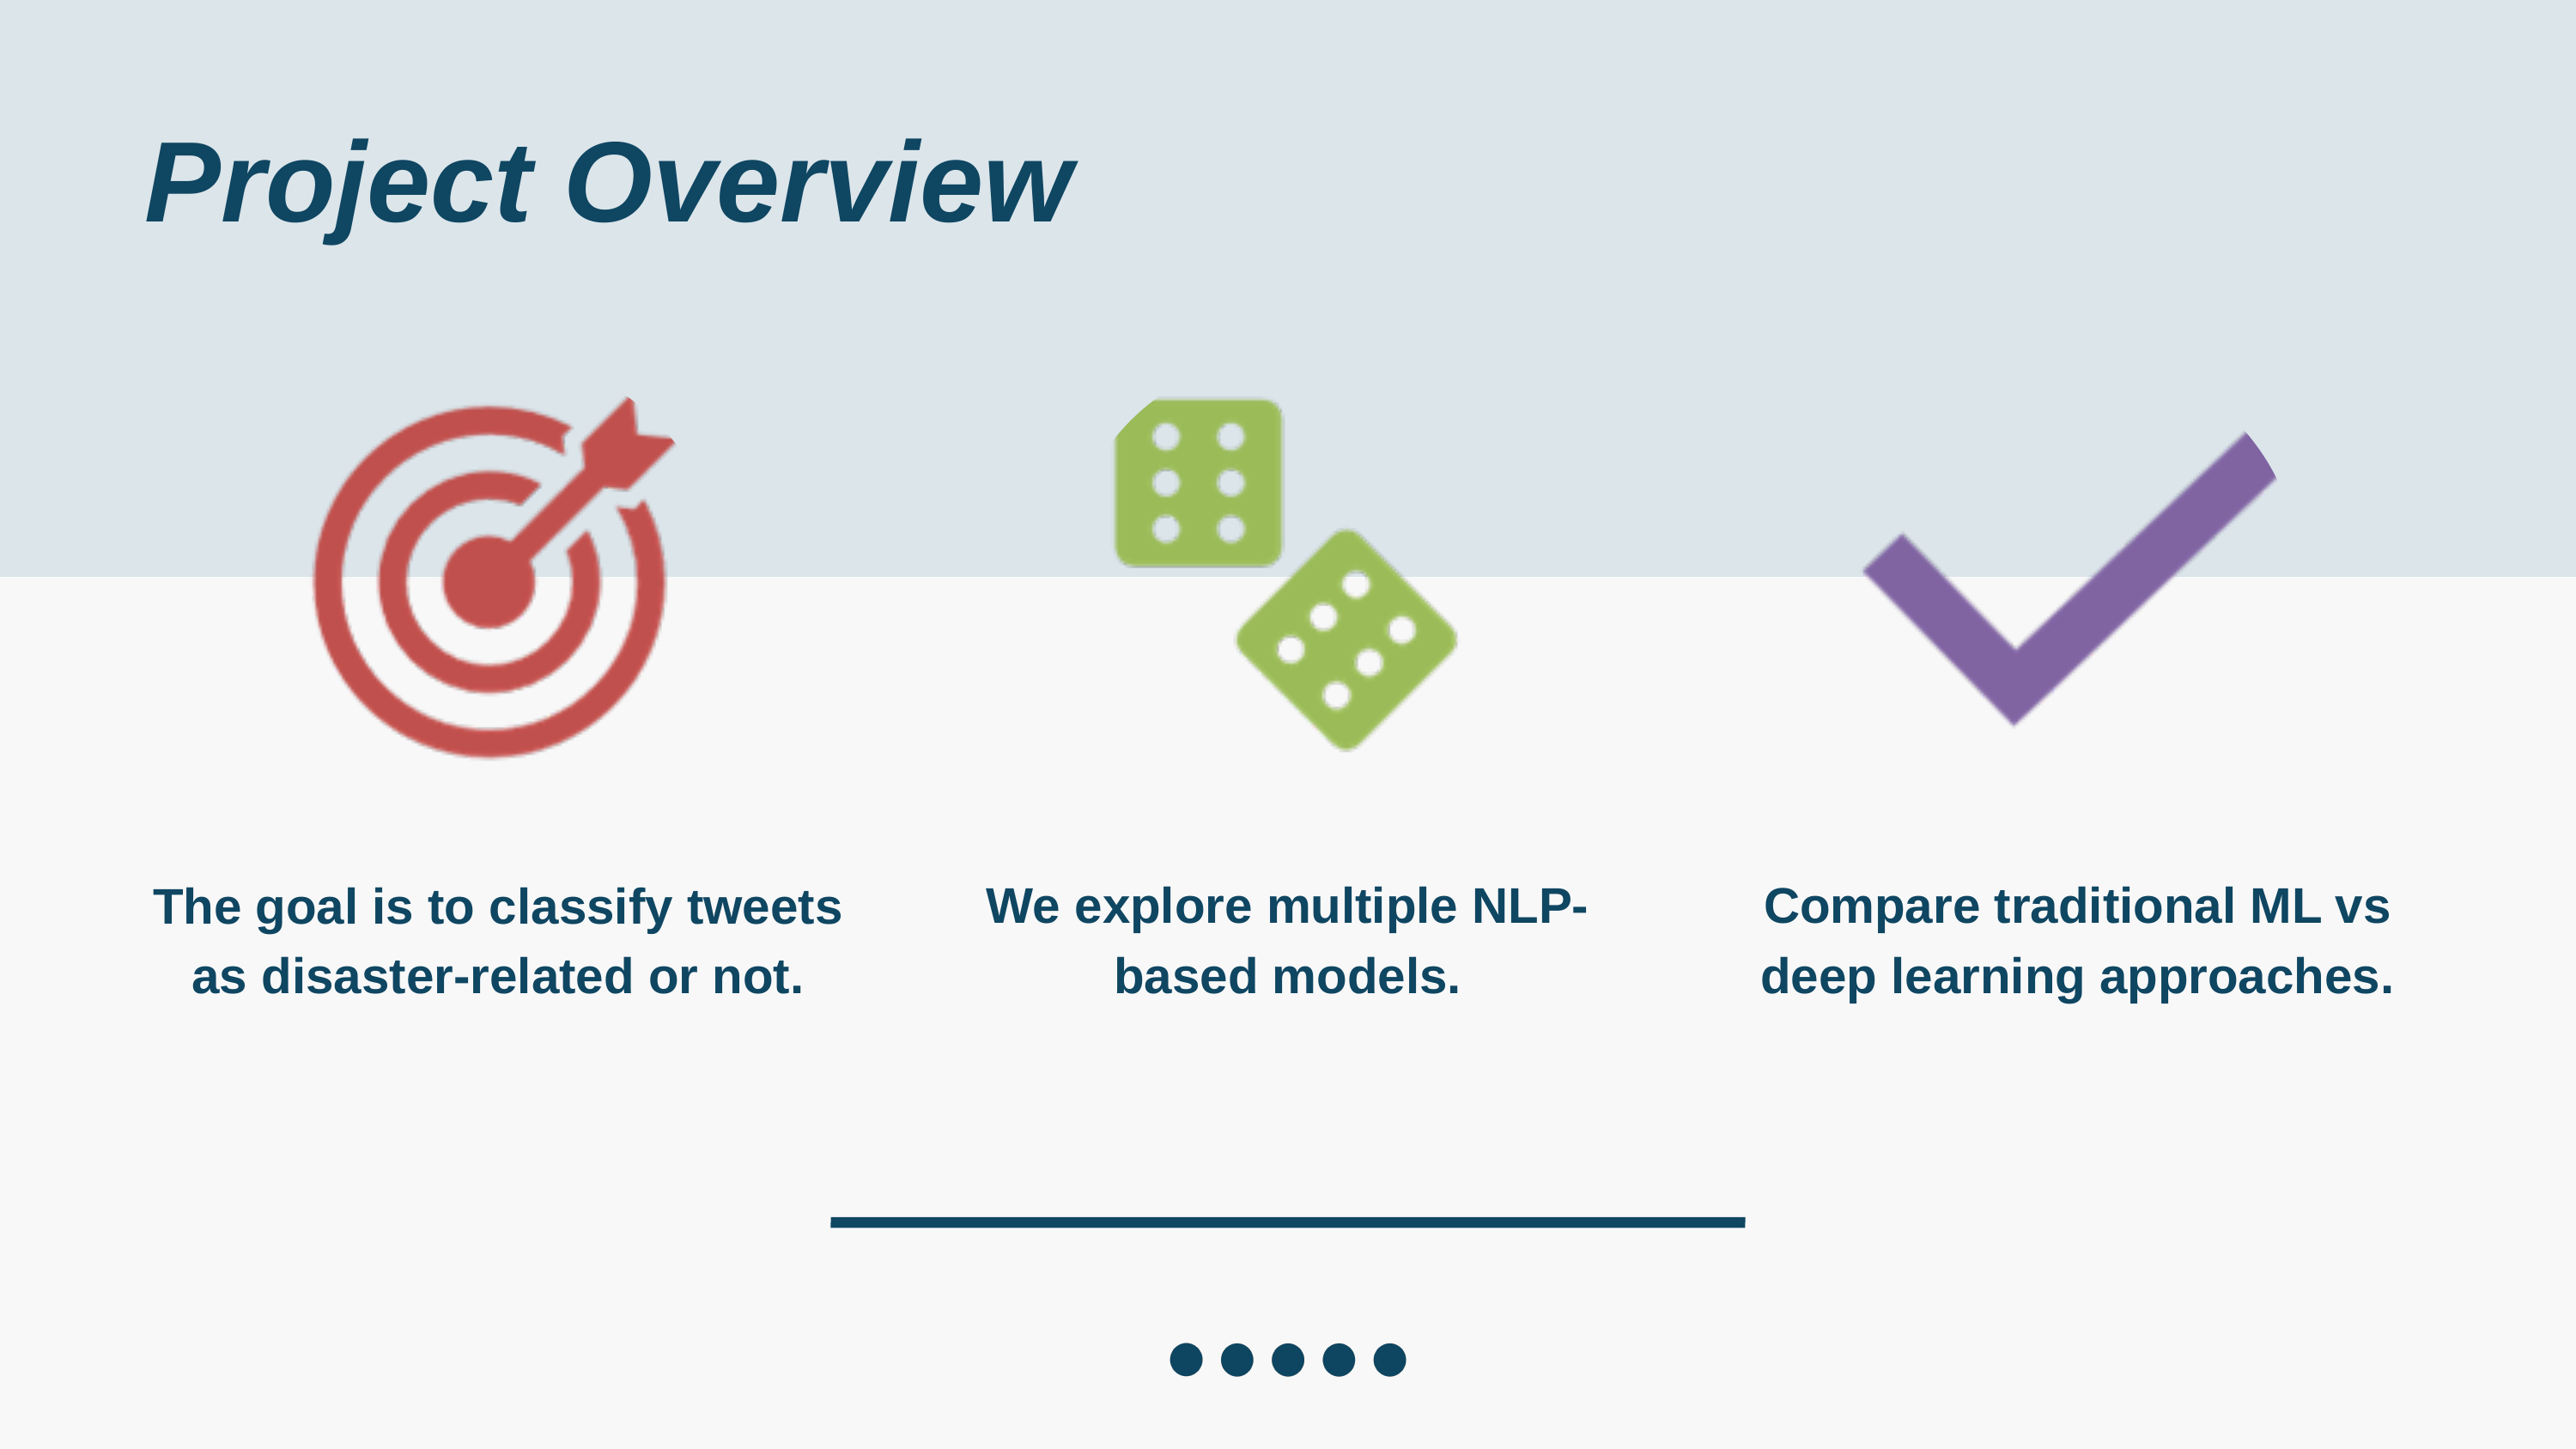

Project Overview

We explore multiple NLP-based models.

Compare traditional ML vs deep learning approaches.

The goal is to classify tweets as disaster-related or not.